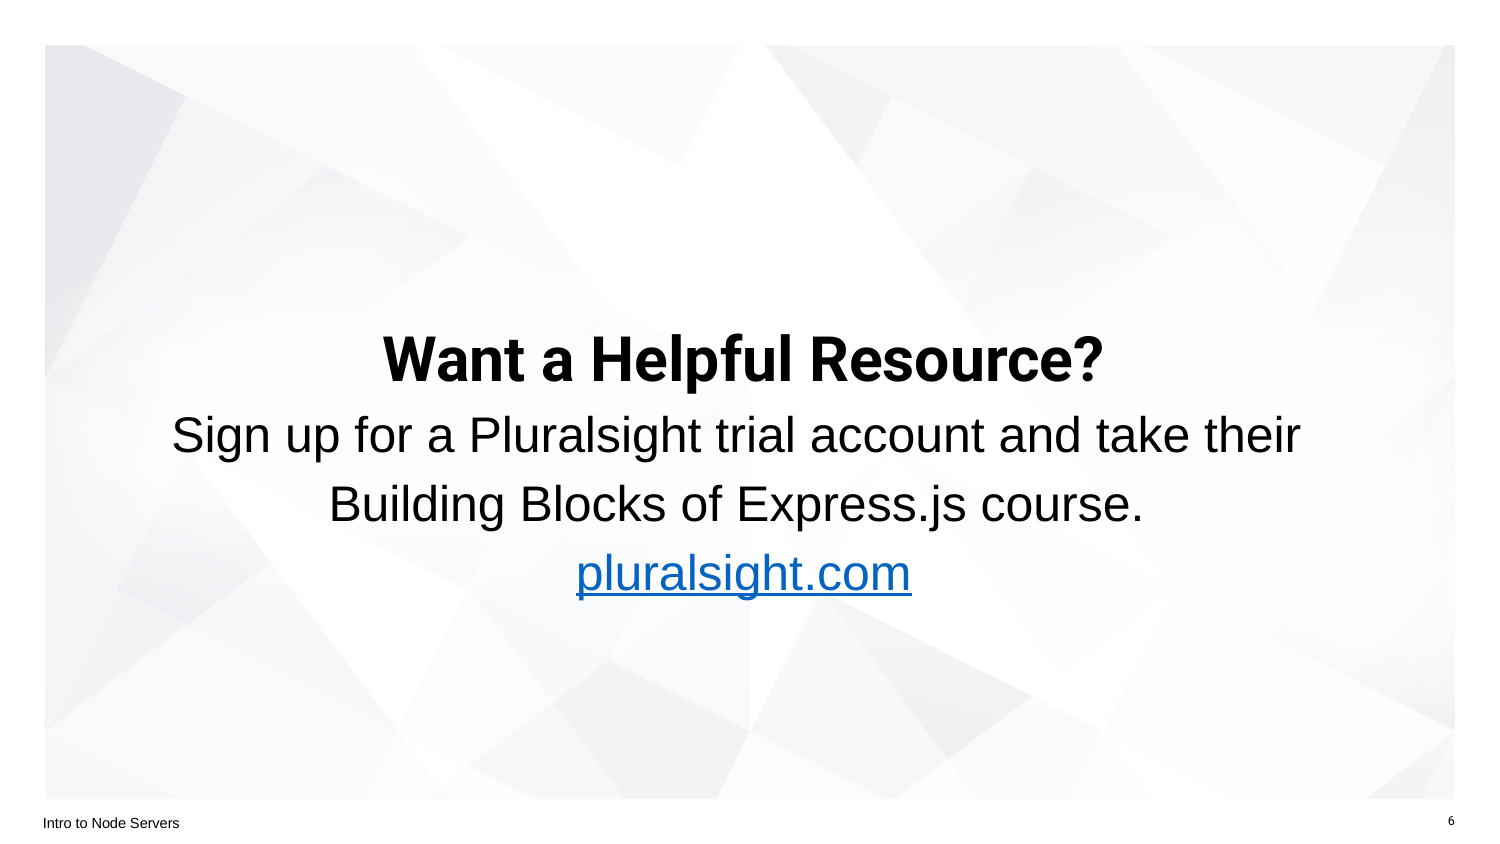

# Want a Helpful Resource?
Sign up for a Pluralsight trial account and take their
Building Blocks of Express.js course.
pluralsight.com

Intro to Node Servers